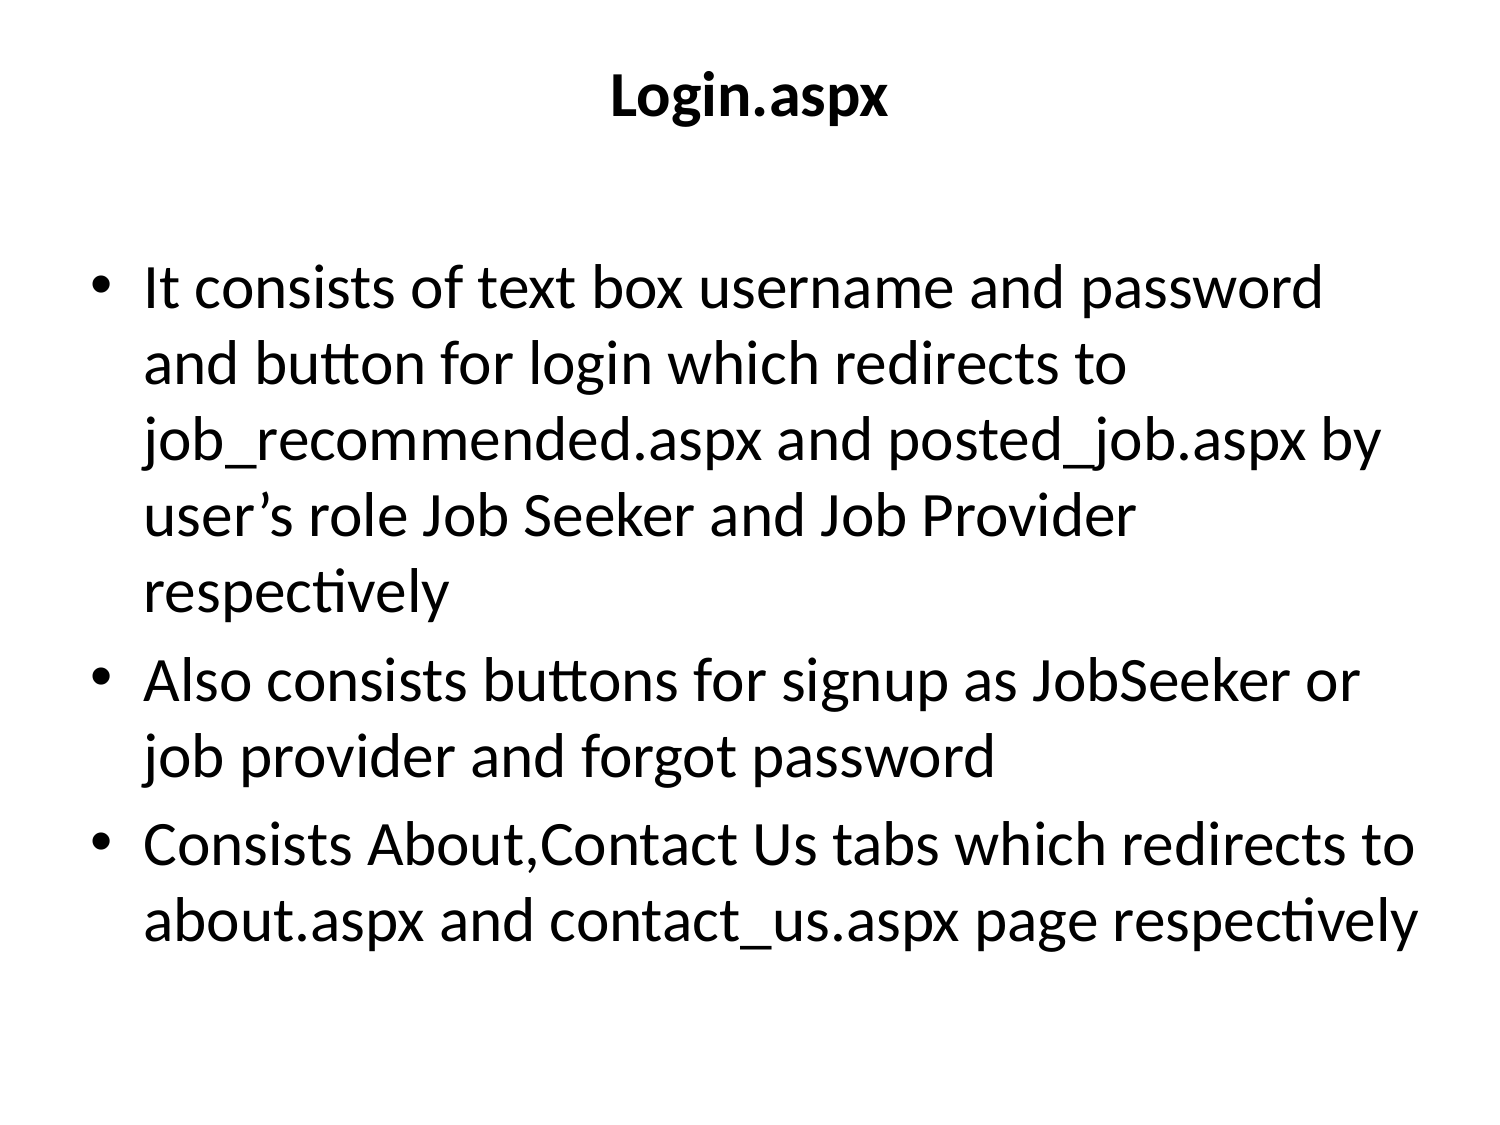

# Login.aspx
It consists of text box username and password and button for login which redirects to job_recommended.aspx and posted_job.aspx by user’s role Job Seeker and Job Provider respectively
Also consists buttons for signup as JobSeeker or job provider and forgot password
Consists About,Contact Us tabs which redirects to about.aspx and contact_us.aspx page respectively